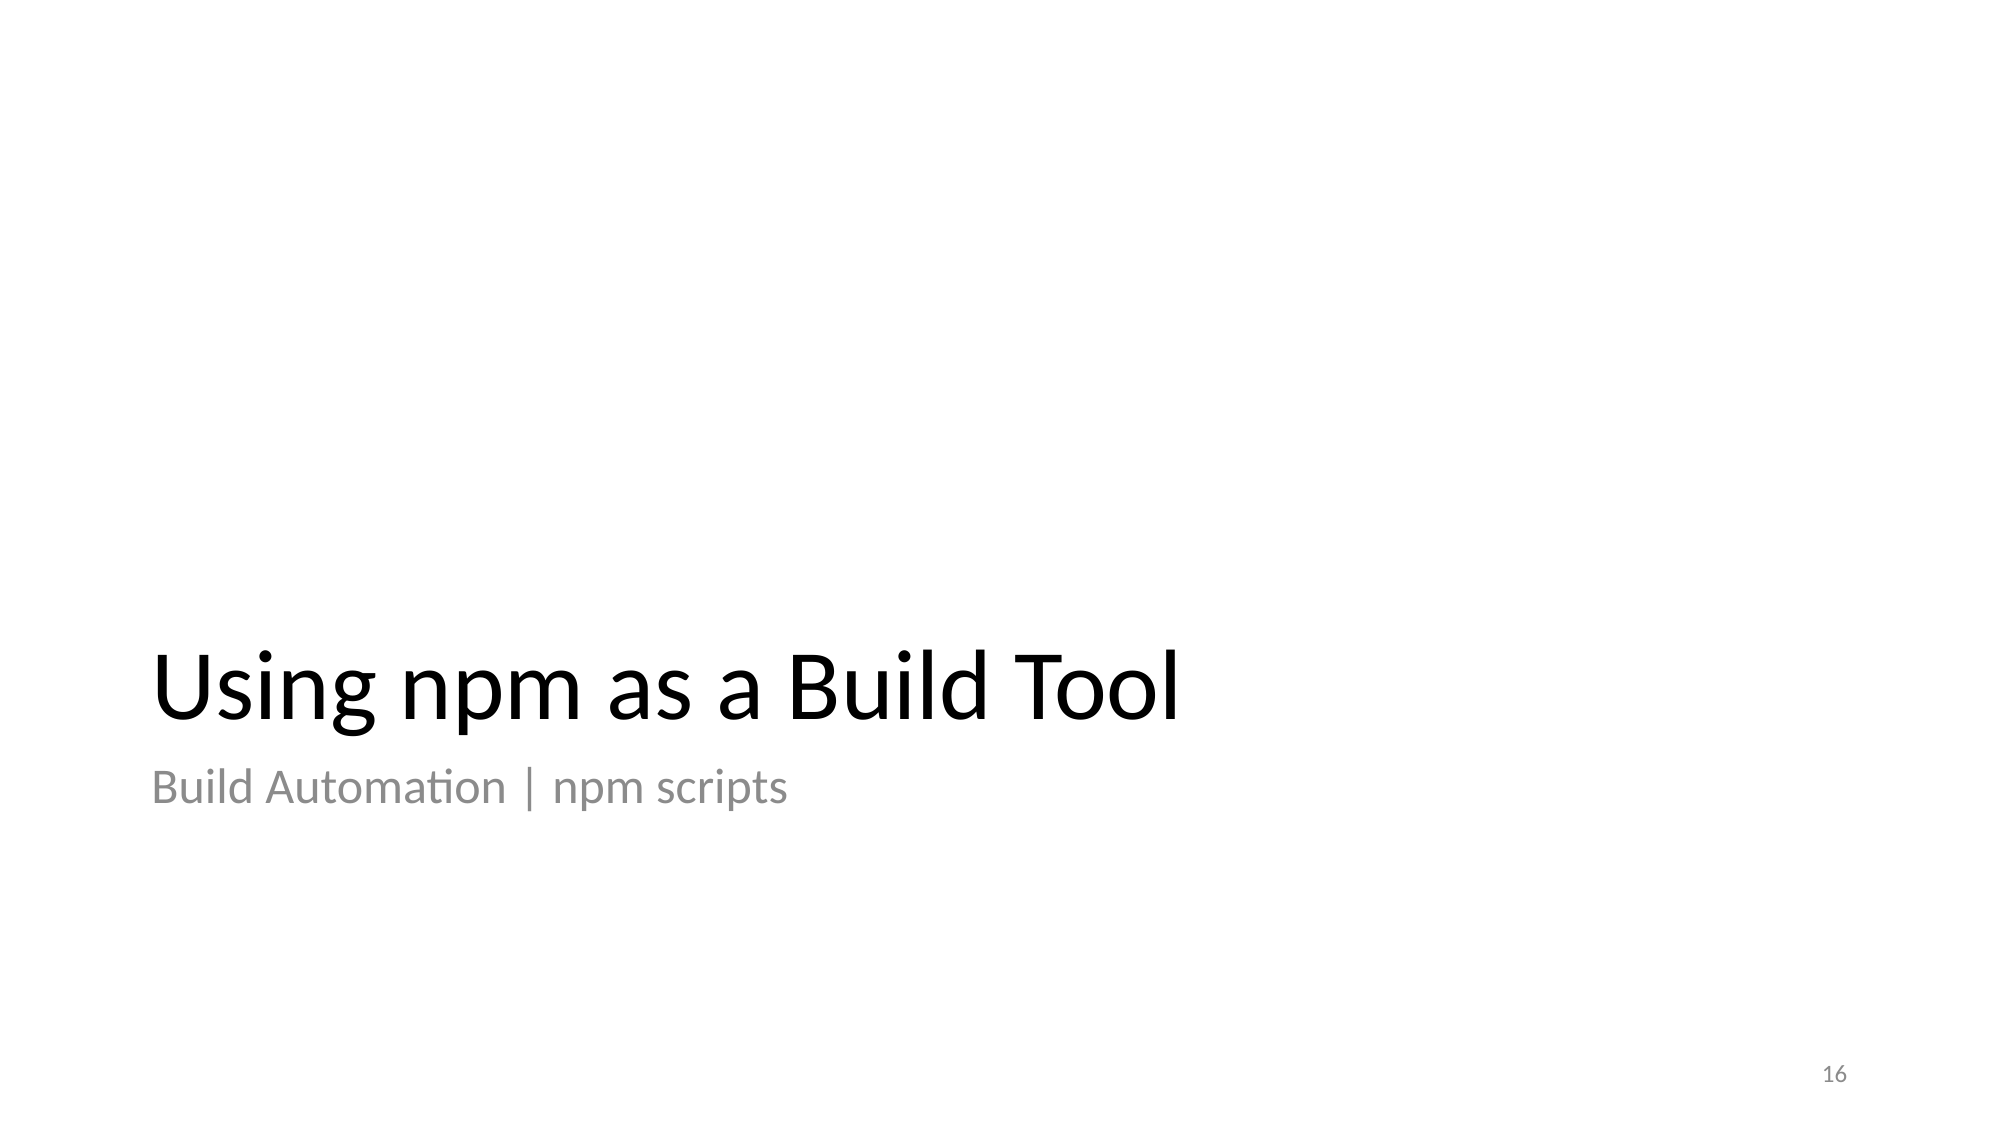

# Using npm as a Build Tool
Build Automation | npm scripts
16